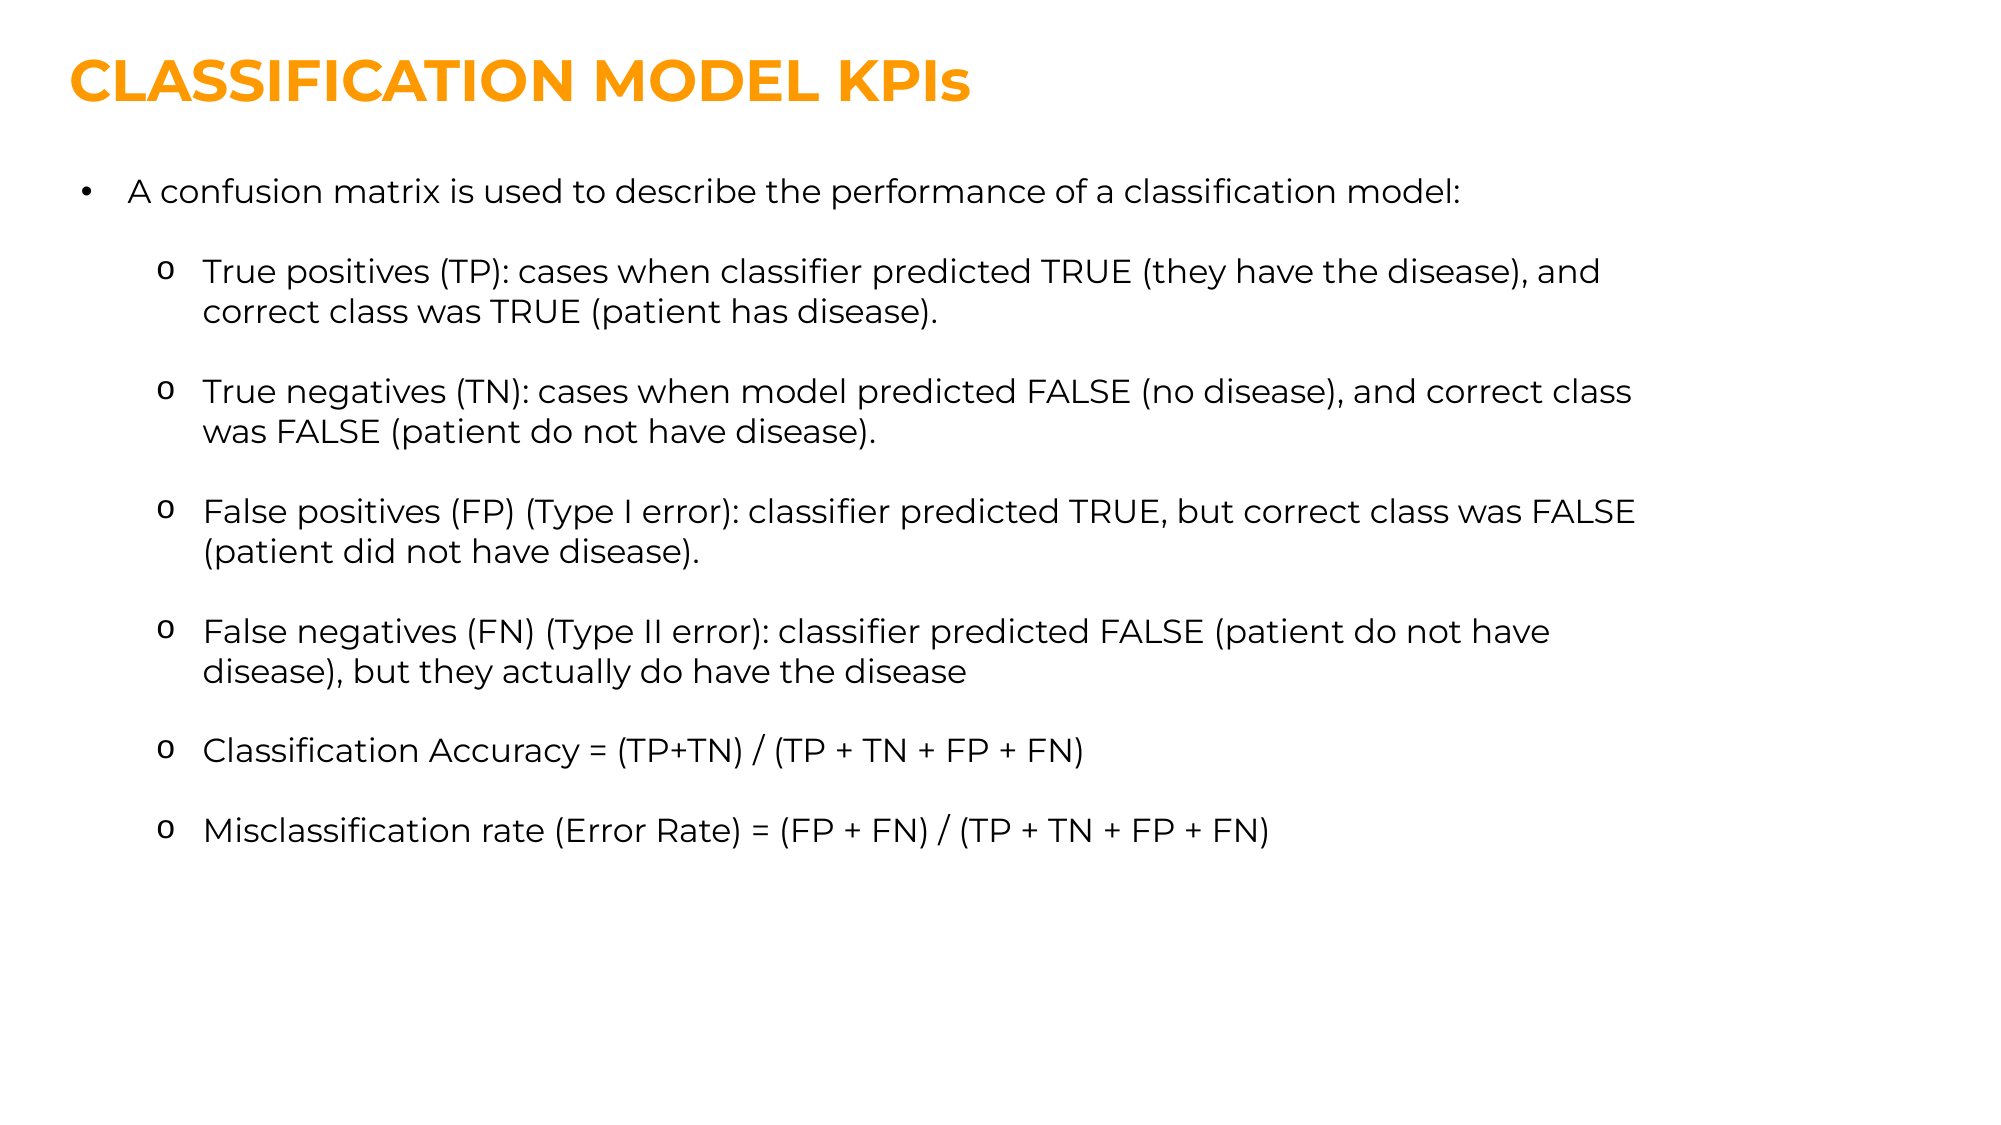

CLASSIFICATION MODEL KPIs
A confusion matrix is used to describe the performance of a classiﬁcation model:

True positives (TP): cases when classiﬁer predicted TRUE (they have the disease), and correct class was TRUE (patient has disease).

True negatives (TN): cases when model predicted FALSE (no disease), and correct class was FALSE (patient do not have disease).

False positives (FP) (Type I error): classiﬁer predicted TRUE, but correct class was FALSE (patient did not have disease).

False negatives (FN) (Type II error): classiﬁer predicted FALSE (patient do not have disease), but they actually do have the disease

Classiﬁcation Accuracy = (TP+TN) / (TP + TN + FP + FN)

Misclassiﬁcation rate (Error Rate) = (FP + FN) / (TP + TN + FP + FN)